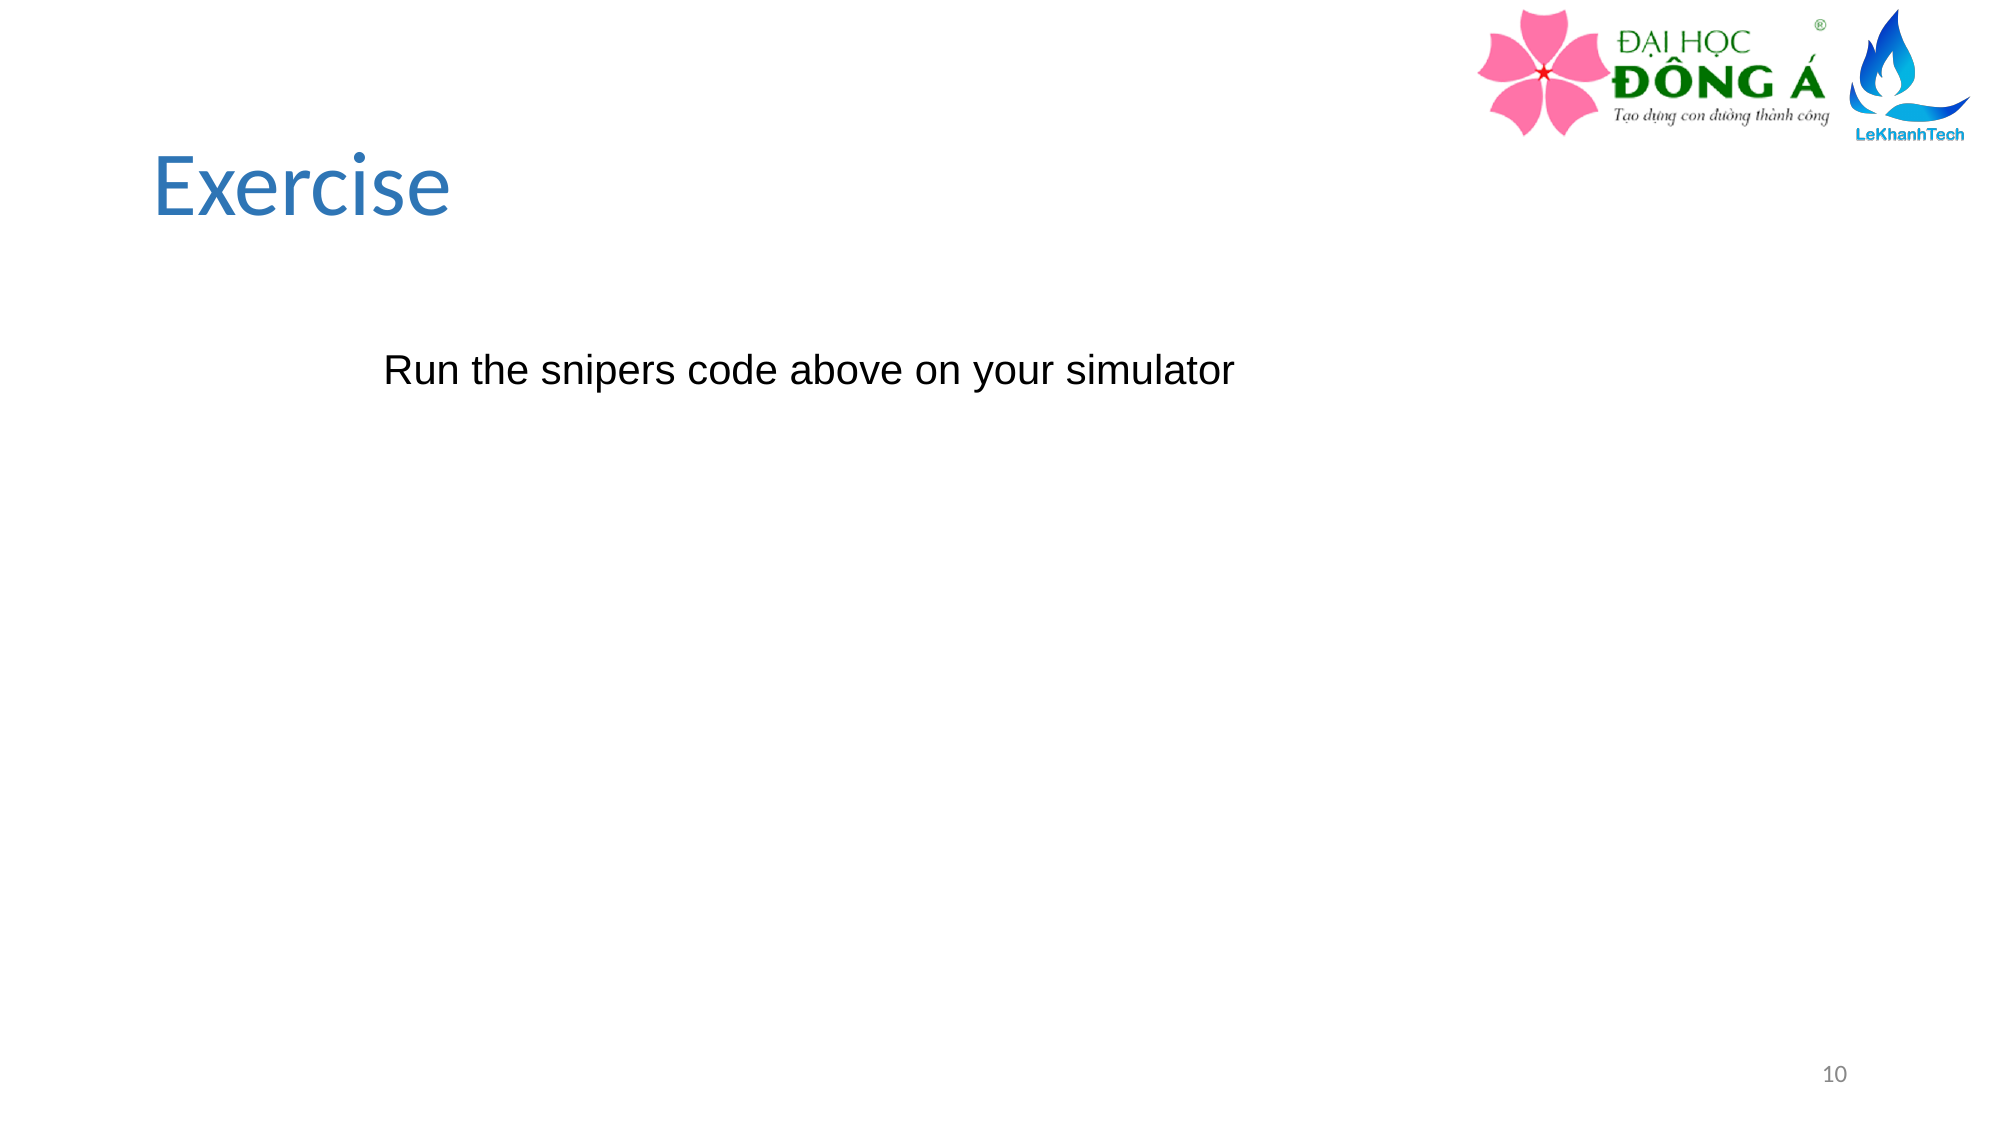

# Exercise
Run the snipers code above on your simulator
10